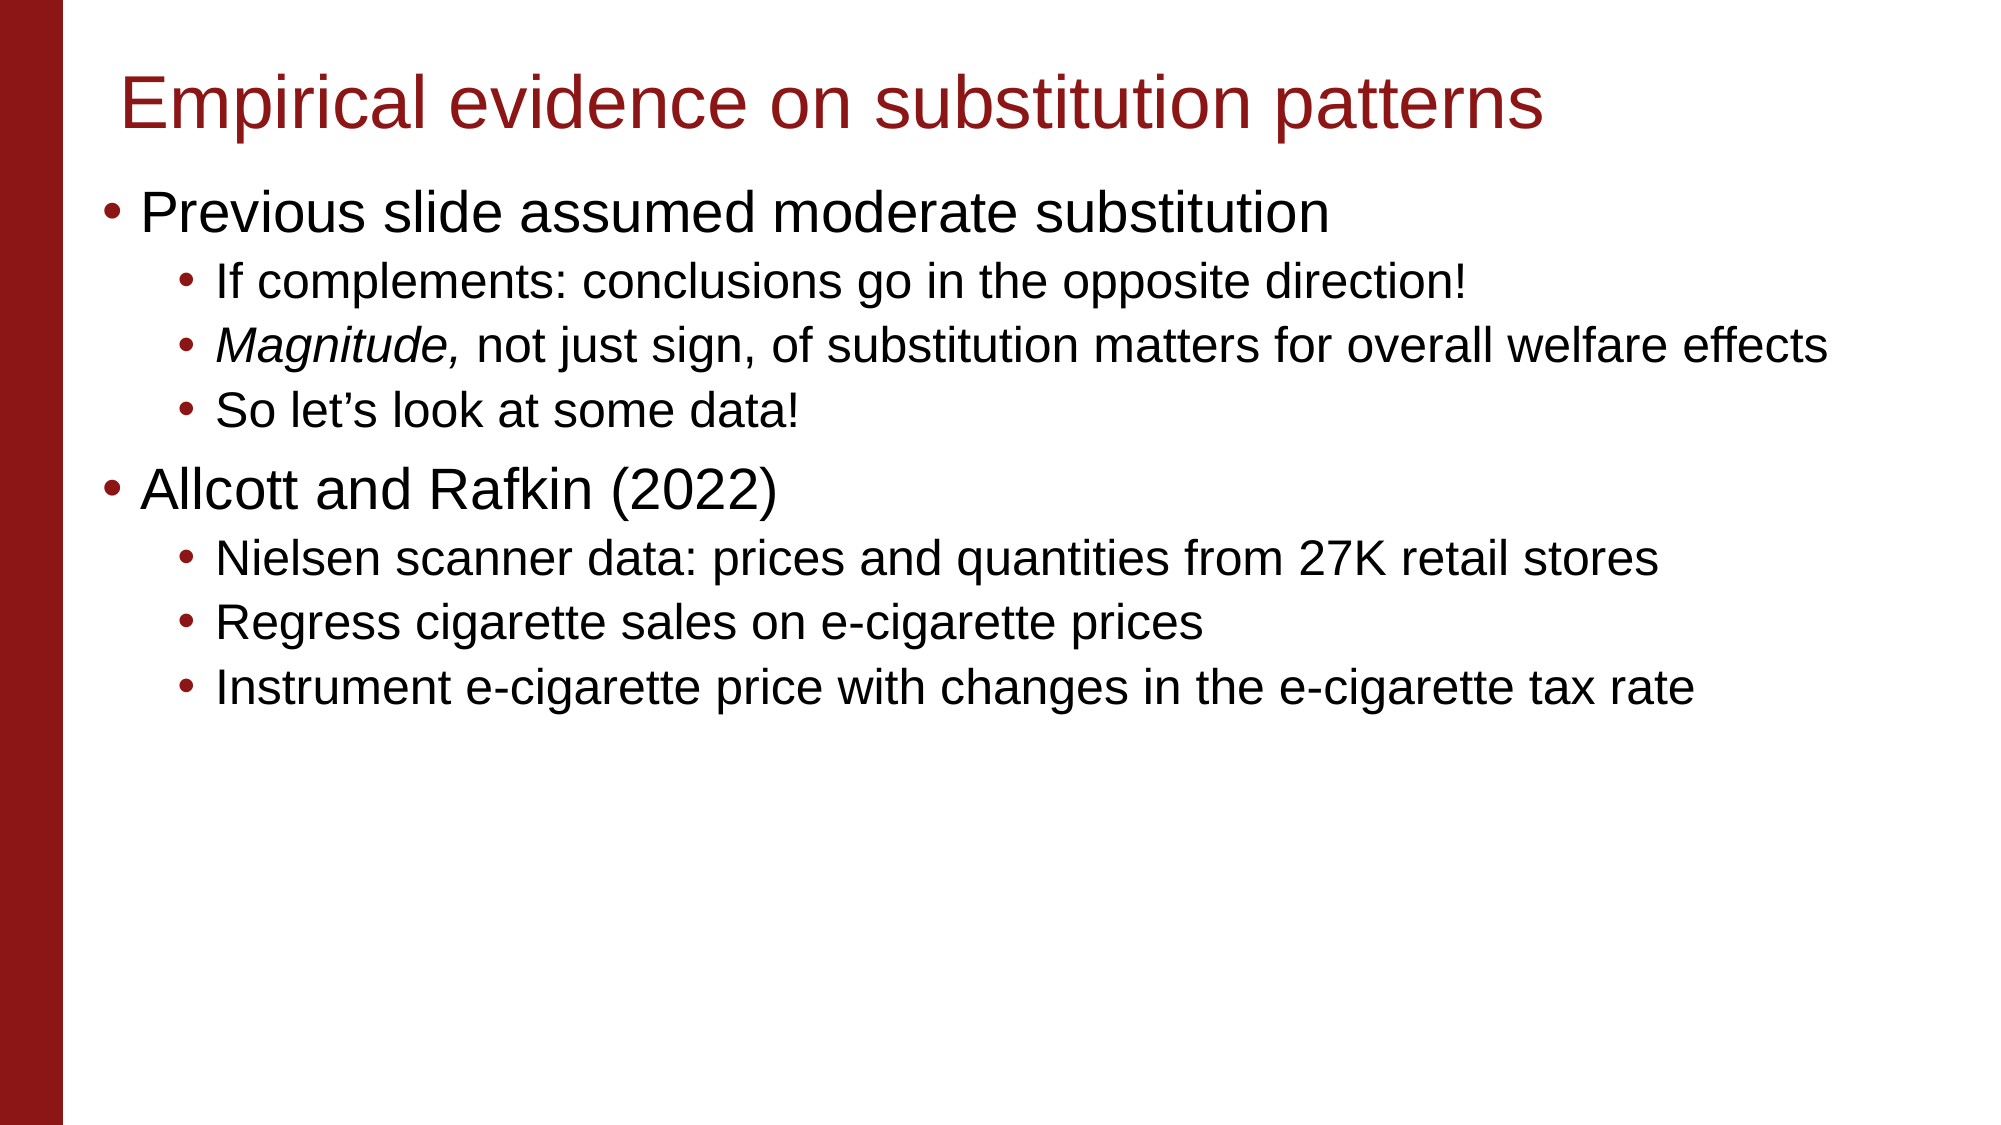

# Empirical evidence on substitution patterns
Previous slide assumed moderate substitution
If complements: conclusions go in the opposite direction!
Magnitude, not just sign, of substitution matters for overall welfare effects
So let’s look at some data!
Allcott and Rafkin (2022)
Nielsen scanner data: prices and quantities from 27K retail stores
Regress cigarette sales on e-cigarette prices
Instrument e-cigarette price with changes in the e-cigarette tax rate